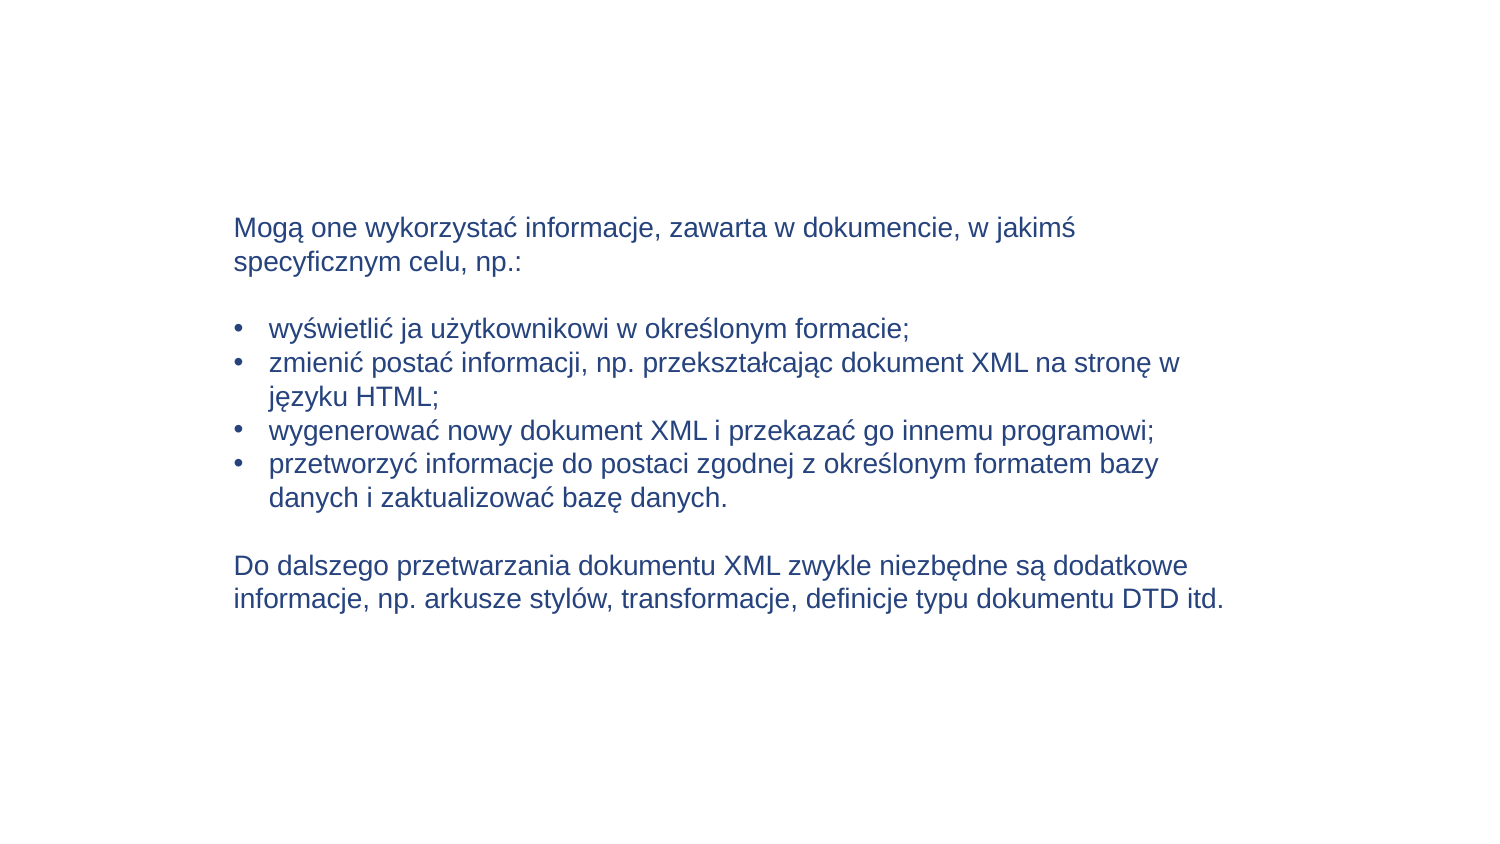

Mogą one wykorzystać informacje, zawarta w dokumencie, w jakimś specyficznym celu, np.:

wyświetlić ja użytkownikowi w określonym formacie;
zmienić postać informacji, np. przekształcając dokument XML na stronę w języku HTML;
wygenerować nowy dokument XML i przekazać go innemu programowi;
przetworzyć informacje do postaci zgodnej z określonym formatem bazy danych i zaktualizować bazę danych.

Do dalszego przetwarzania dokumentu XML zwykle niezbędne są dodatkowe informacje, np. arkusze stylów, transformacje, definicje typu dokumentu DTD itd.